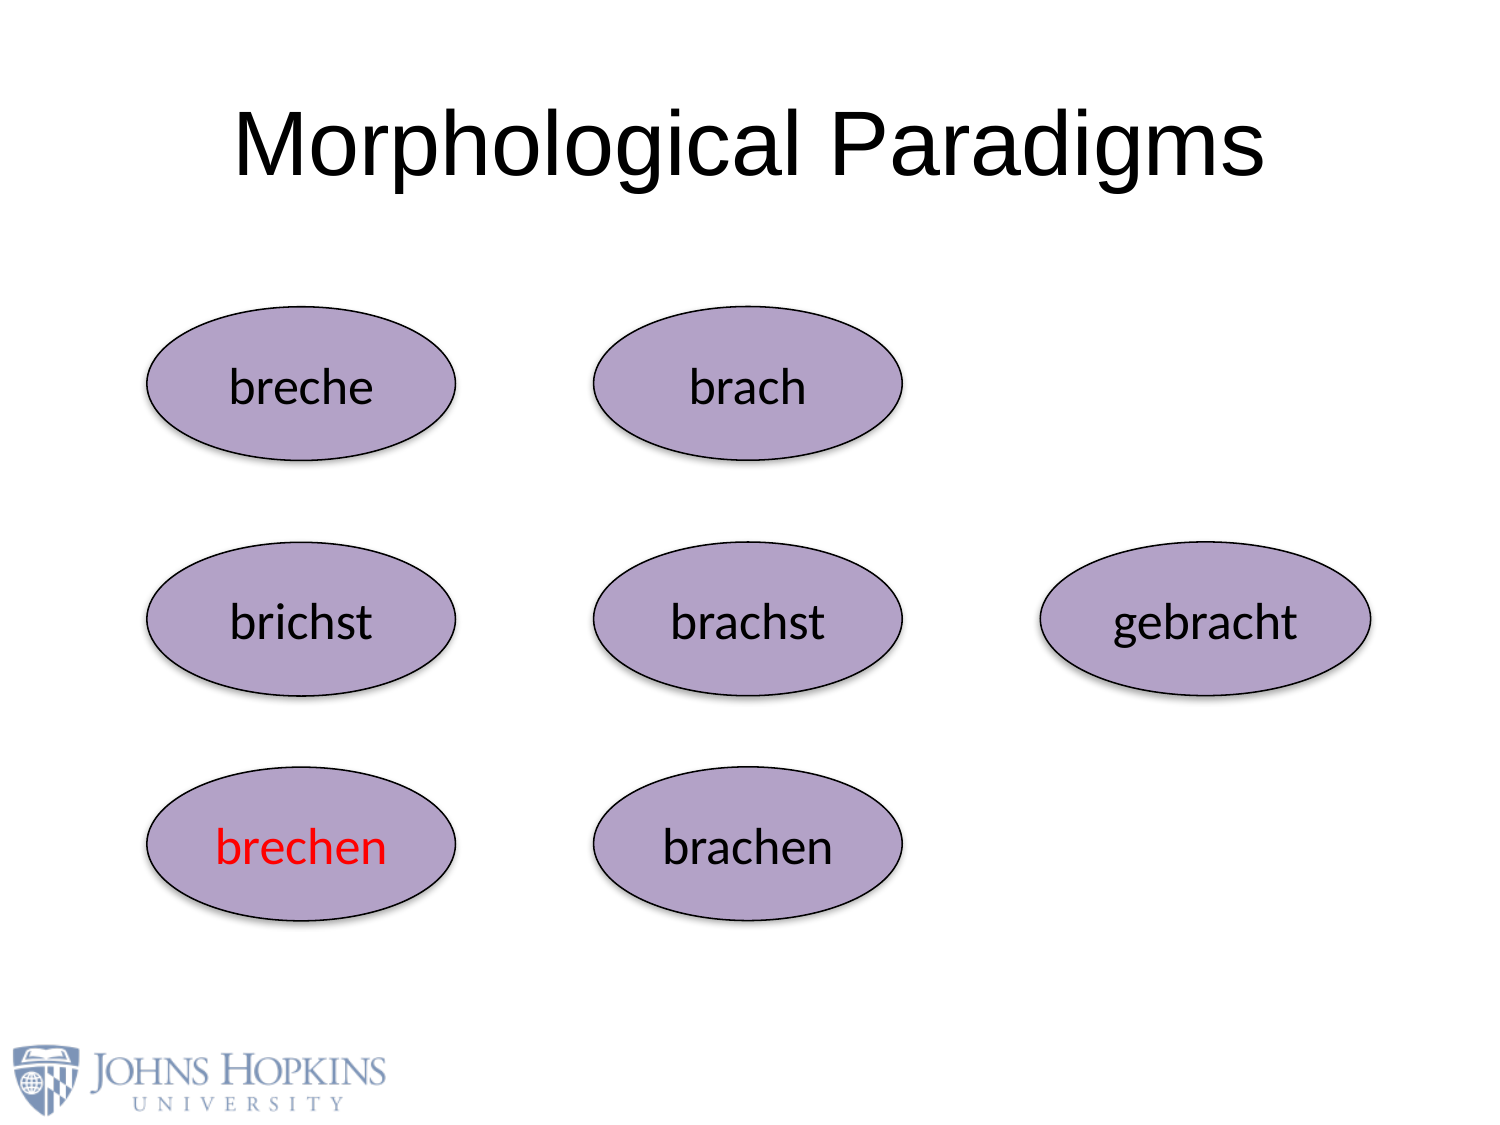

# Morphological Paradigms
brach
breche
gebracht
brachst
brichst

brachen
brechen